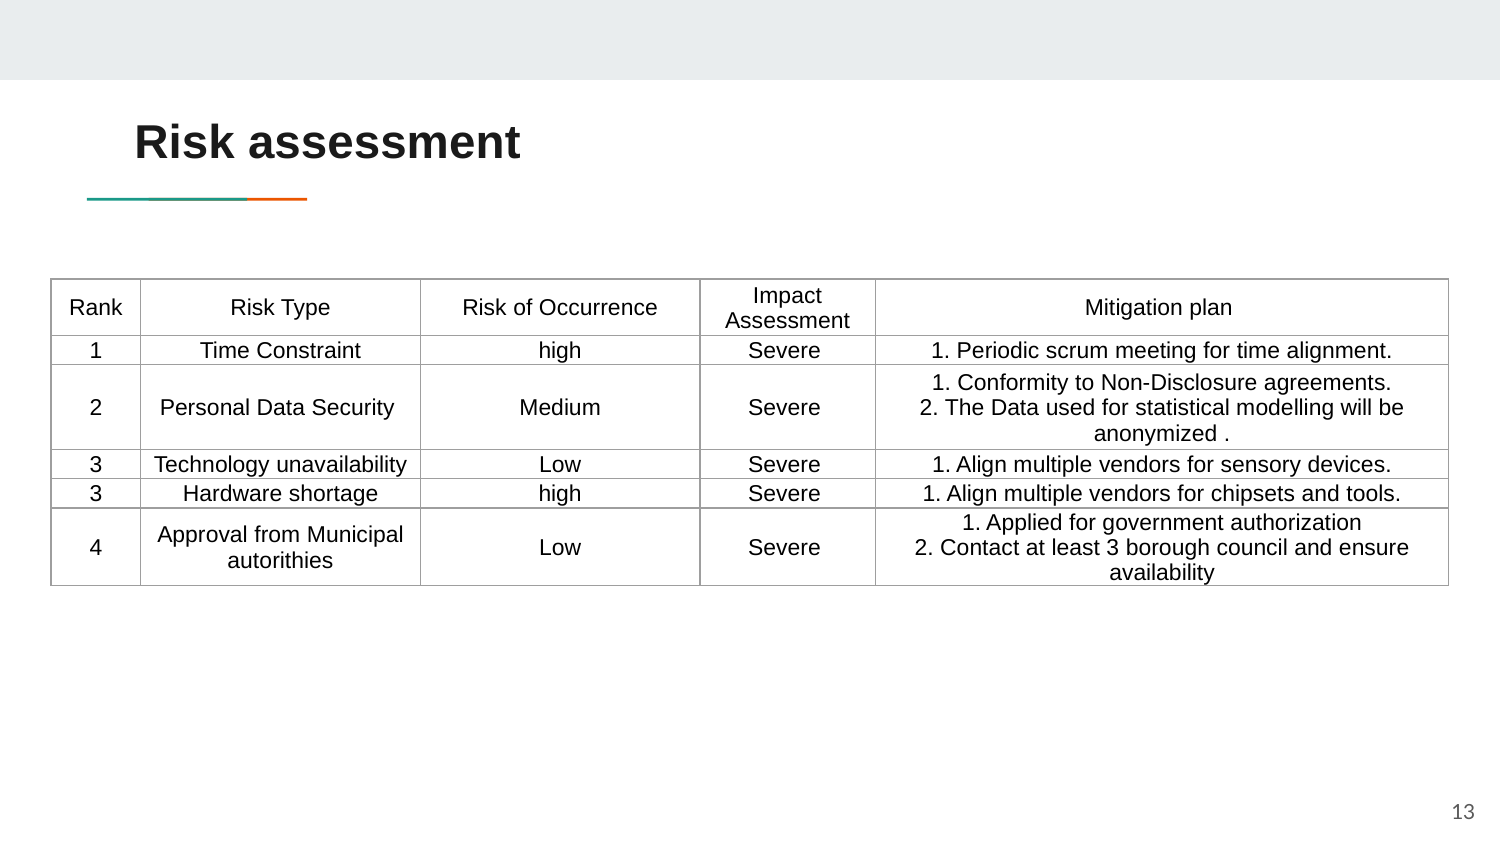

# Risk assessment
| Rank | Risk Type | Risk of Occurrence | Impact Assessment | Mitigation plan |
| --- | --- | --- | --- | --- |
| 1 | Time Constraint | high | Severe | 1. Periodic scrum meeting for time alignment. |
| 2 | Personal Data Security | Medium | Severe | 1. Conformity to Non-Disclosure agreements. 2. The Data used for statistical modelling will be anonymized . |
| 3 | Technology unavailability | Low | Severe | 1. Align multiple vendors for sensory devices. |
| 3 | Hardware shortage | high | Severe | 1. Align multiple vendors for chipsets and tools. |
| 4 | Approval from Municipal autorithies | Low | Severe | 1. Applied for government authorization 2. Contact at least 3 borough council and ensure availability |
13